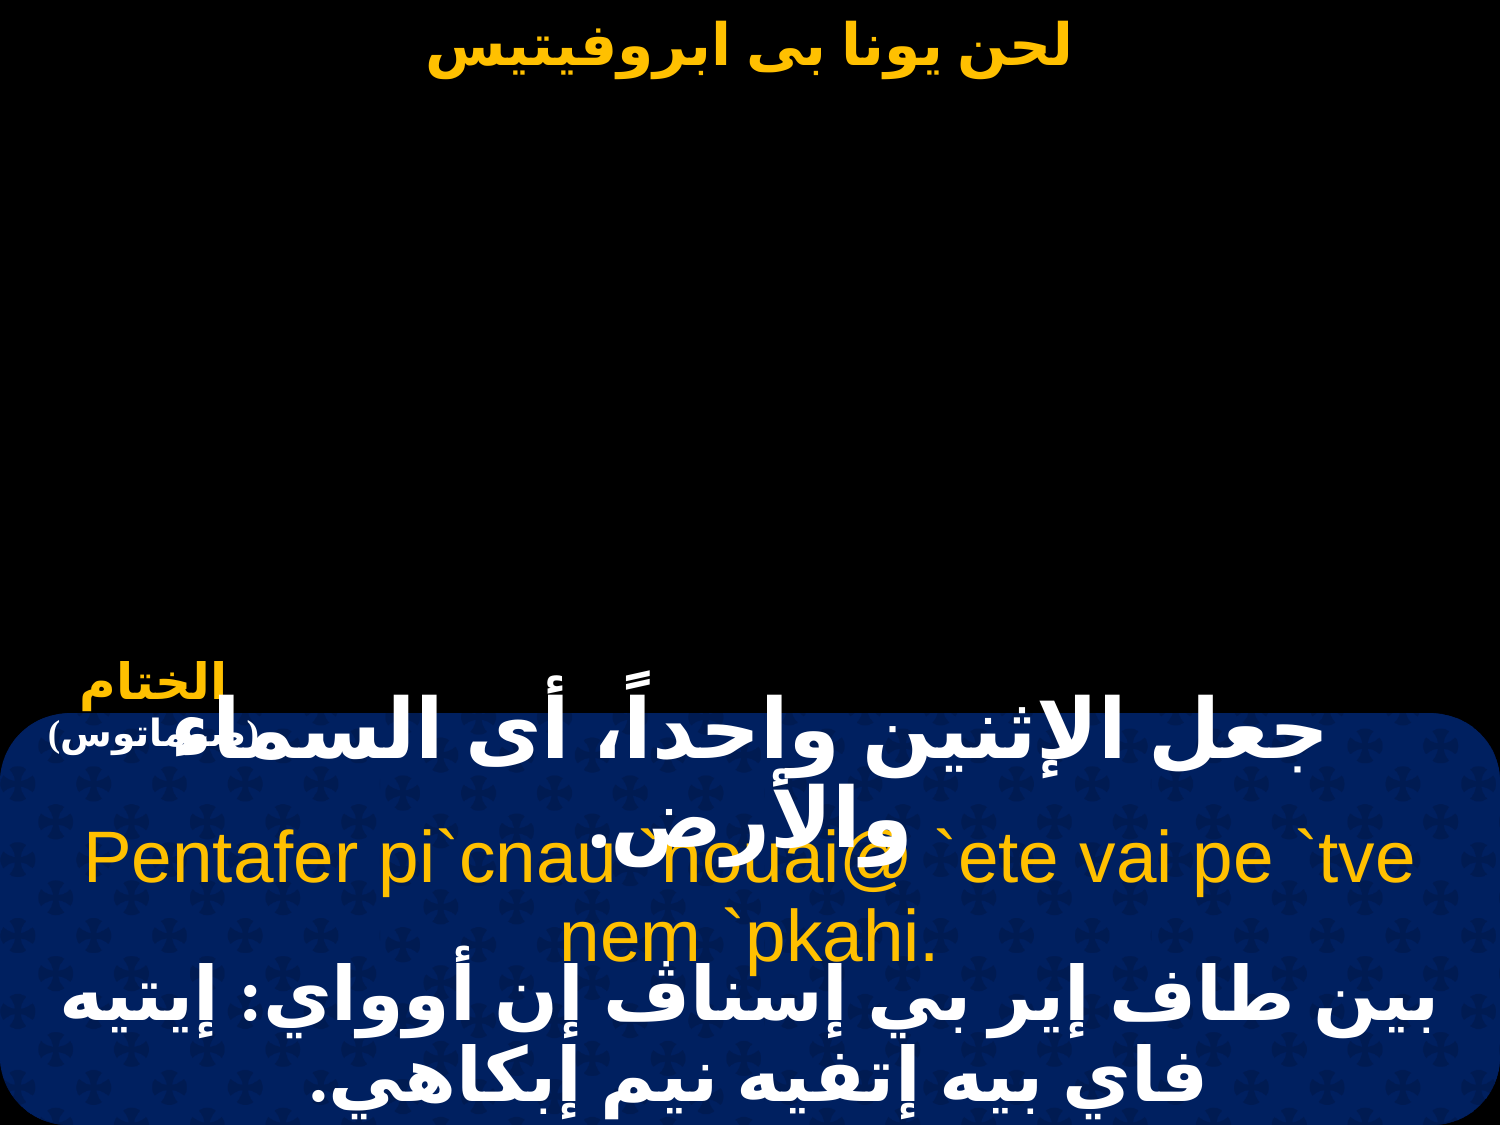

جعل الإثنين واحداً، أى السماء والأرض.
Pentafer pi`cnau `nouai@ `ete vai pe `tve nem `pkahi.
بين طاف إير بي إسناڤ إن أوواي: إيتيه فاي بيه إتفيه نيم إبكاهي.